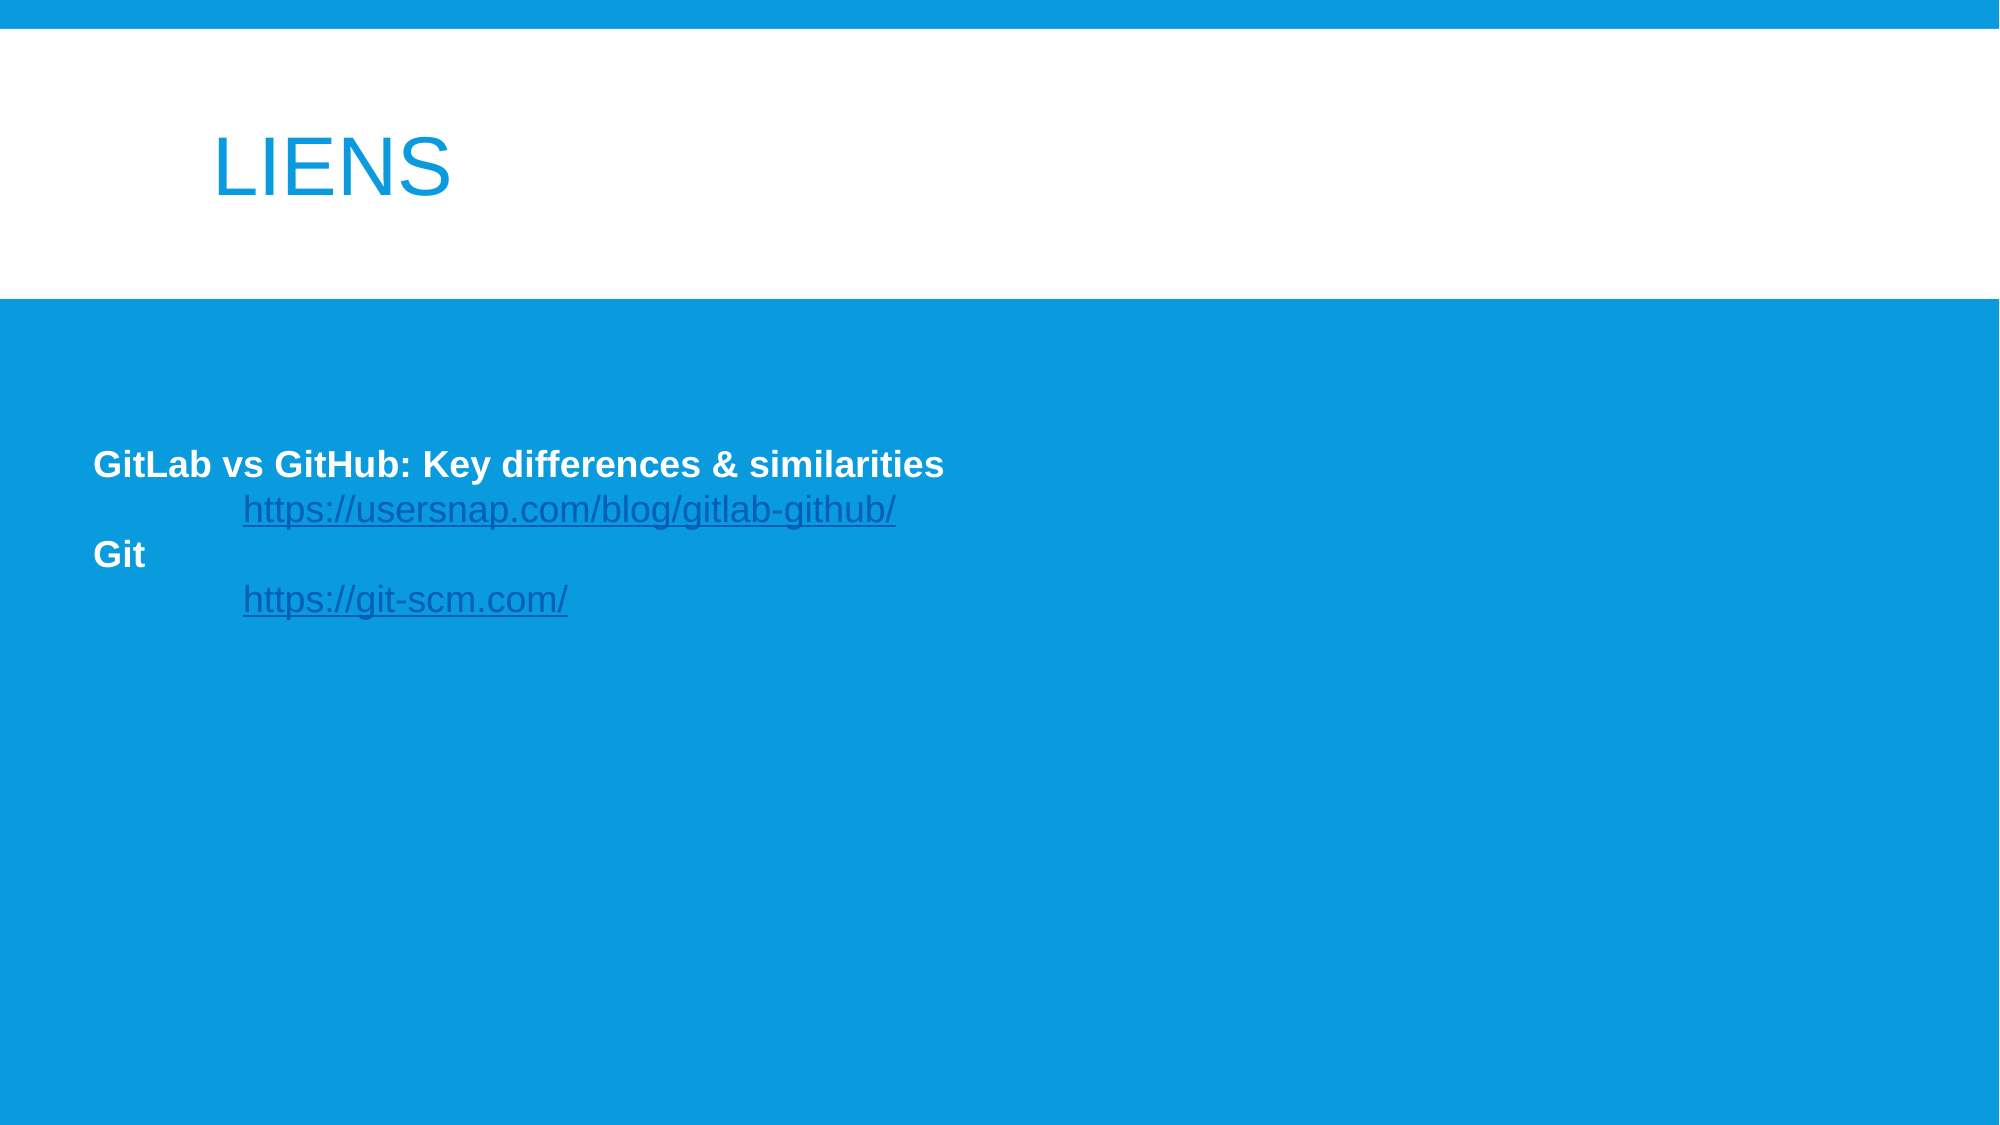

# liens
GitLab vs GitHub: Key differences & similarities
	https://usersnap.com/blog/gitlab-github/
Git
	https://git-scm.com/